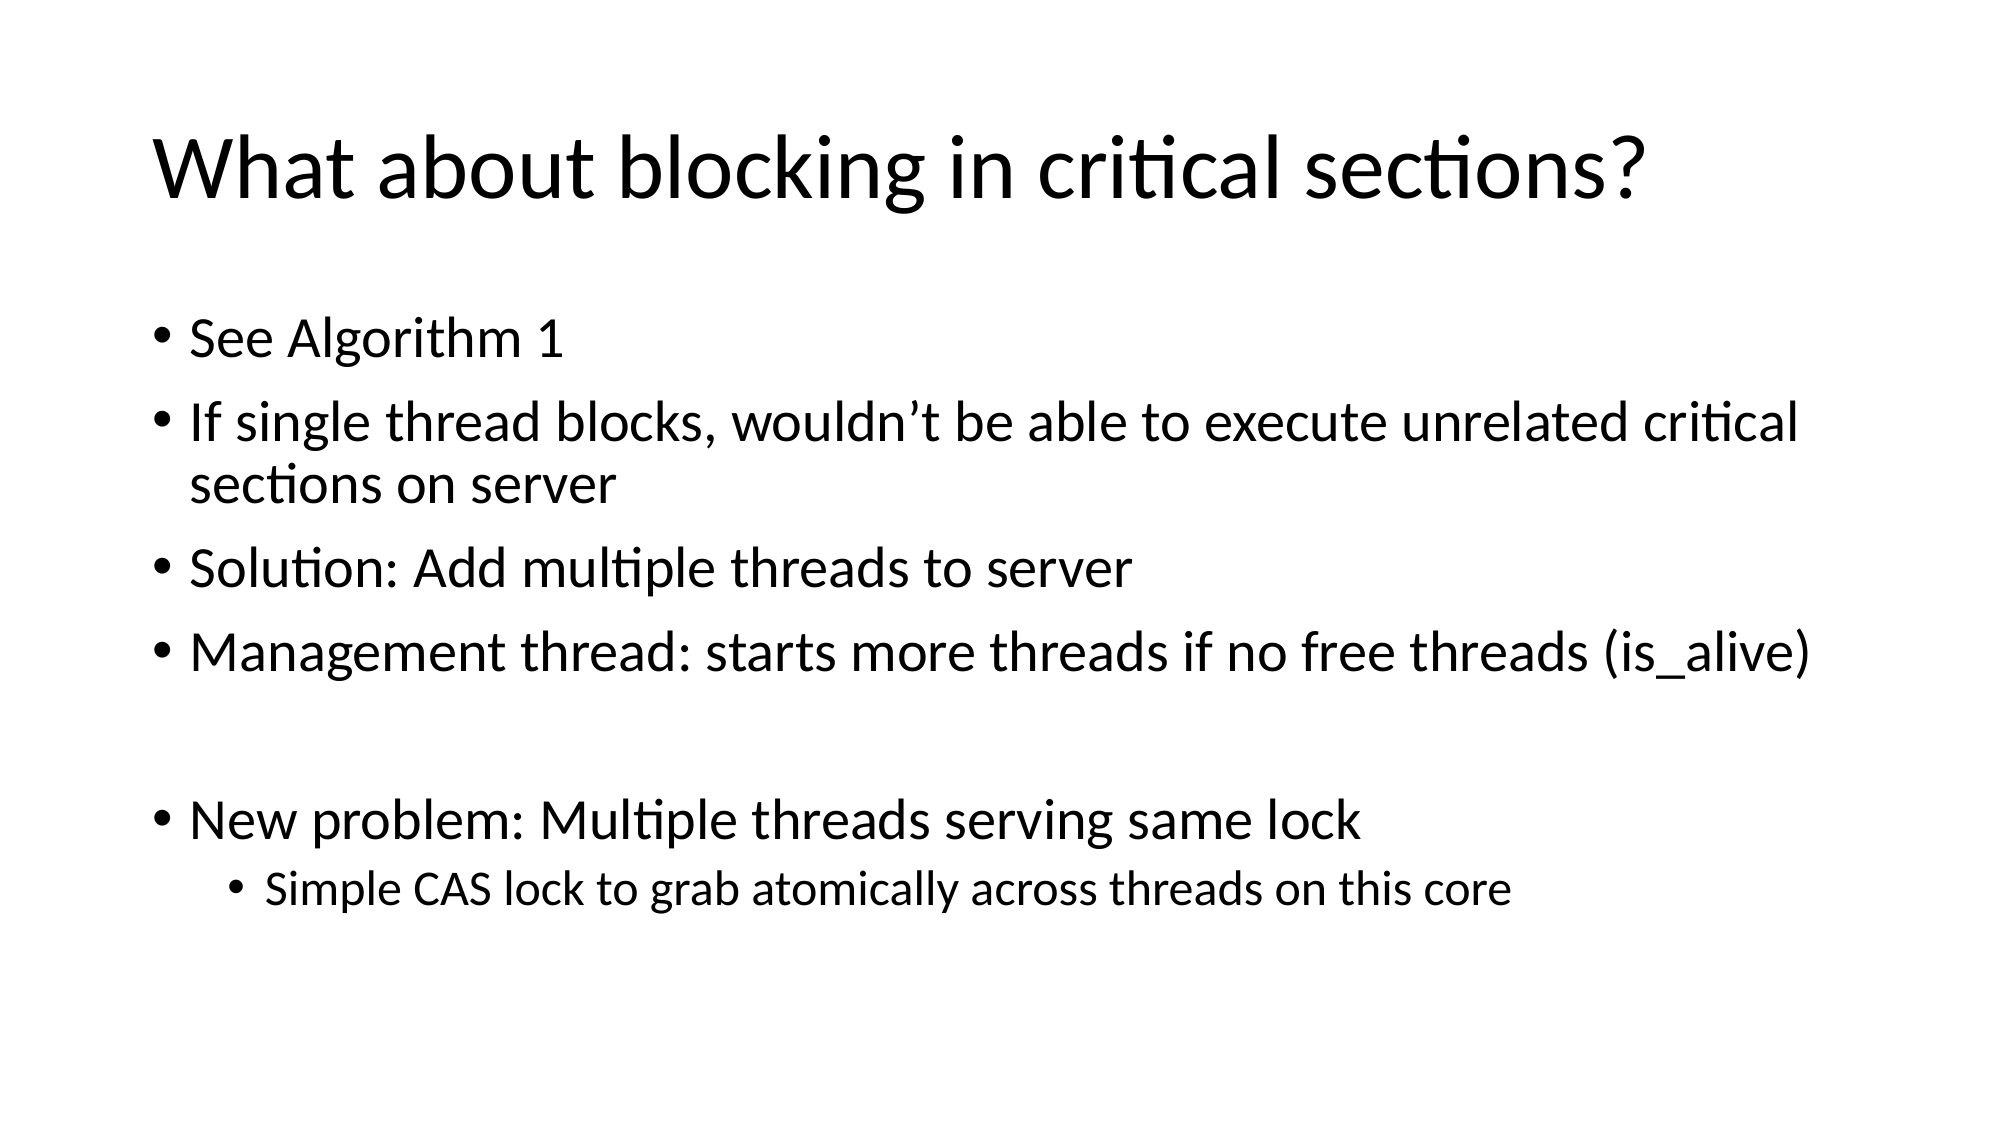

# What about blocking in critical sections?
See Algorithm 1
If single thread blocks, wouldn’t be able to execute unrelated critical sections on server
Solution: Add multiple threads to server
Management thread: starts more threads if no free threads (is_alive)

New problem: Multiple threads serving same lock
Simple CAS lock to grab atomically across threads on this core